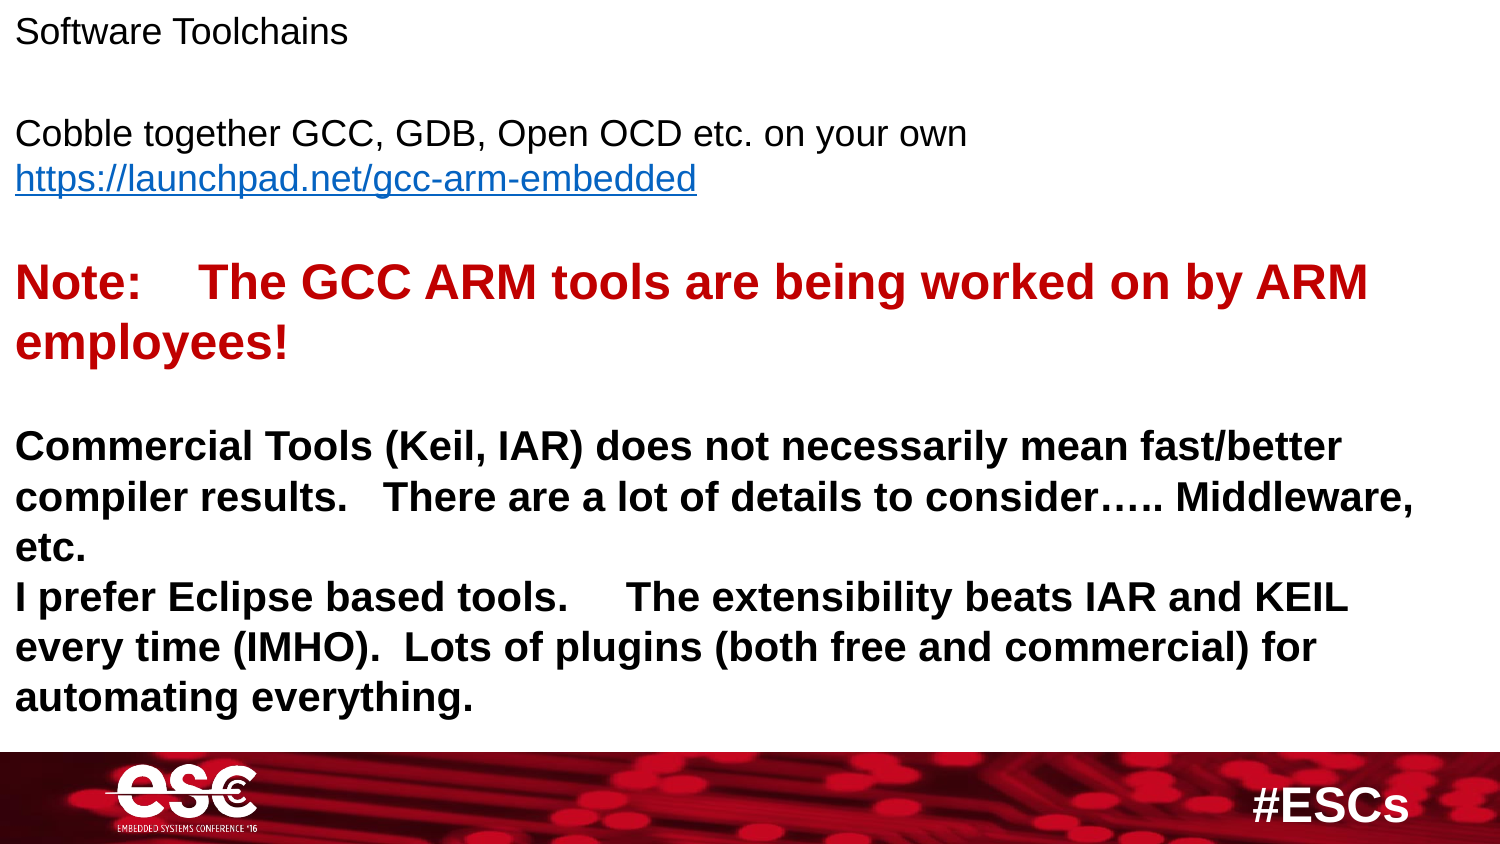

Software Toolchains
Cobble together GCC, GDB, Open OCD etc. on your own  https://launchpad.net/gcc-arm-embedded

Note:    The GCC ARM tools are being worked on by ARM employees!

Commercial Tools (Keil, IAR) does not necessarily mean fast/better compiler results.   There are a lot of details to consider….. Middleware, etc.
I prefer Eclipse based tools.     The extensibility beats IAR and KEIL every time (IMHO).  Lots of plugins (both free and commercial) for automating everything.